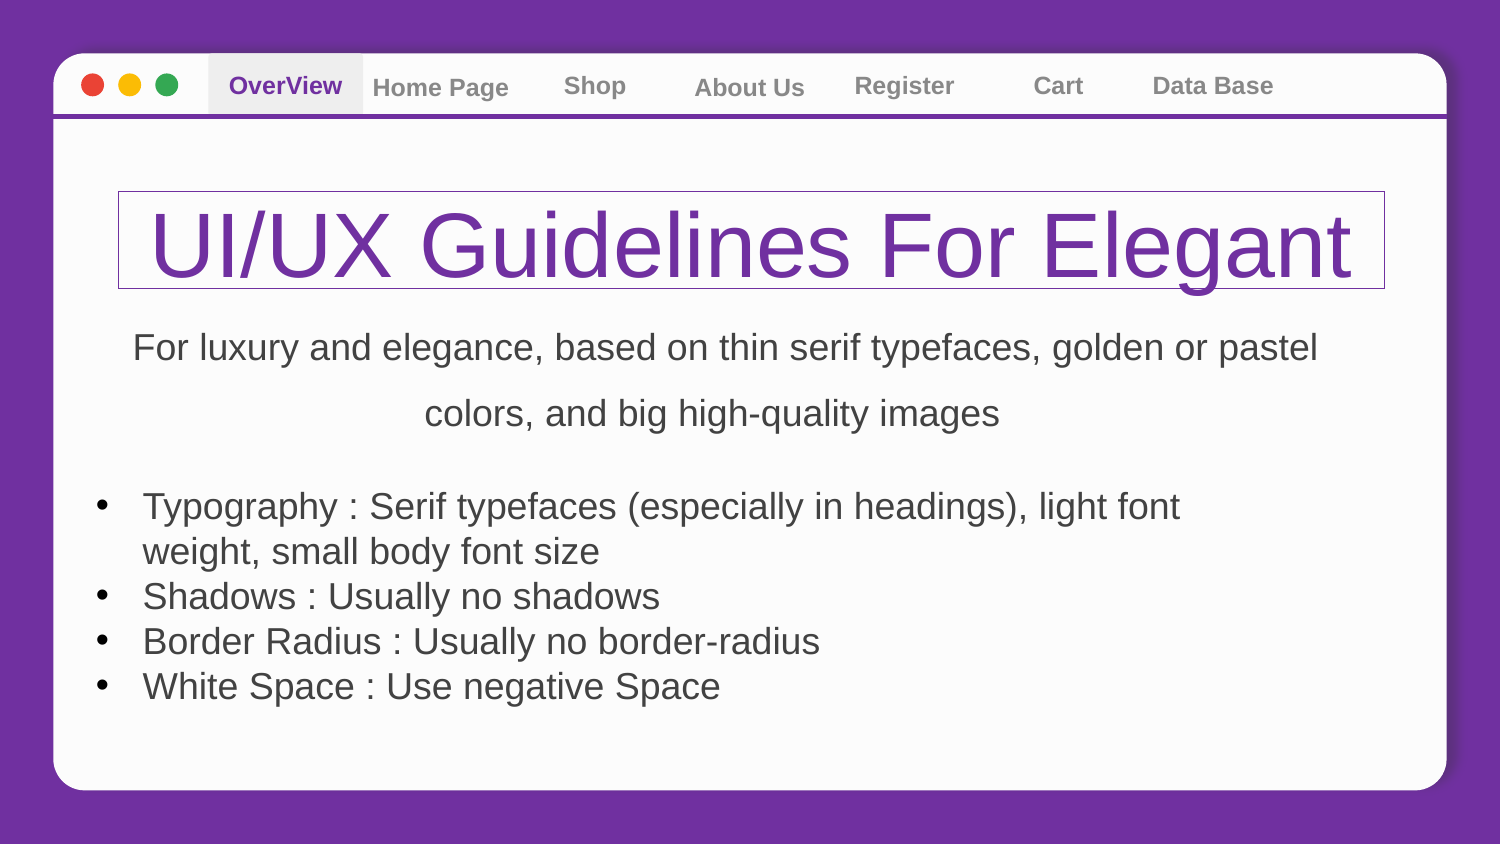

Register
Cart
Data Base
OverView
Shop
Home Page
About Us

# UI/UX Guidelines For Elegant
For luxury and elegance, based on thin serif typefaces, golden or pastel colors, and big high-quality images
Typography : Serif typefaces (especially in headings), light font weight, small body font size
Shadows : Usually no shadows
Border Radius : Usually no border-radius
White Space : Use negative Space